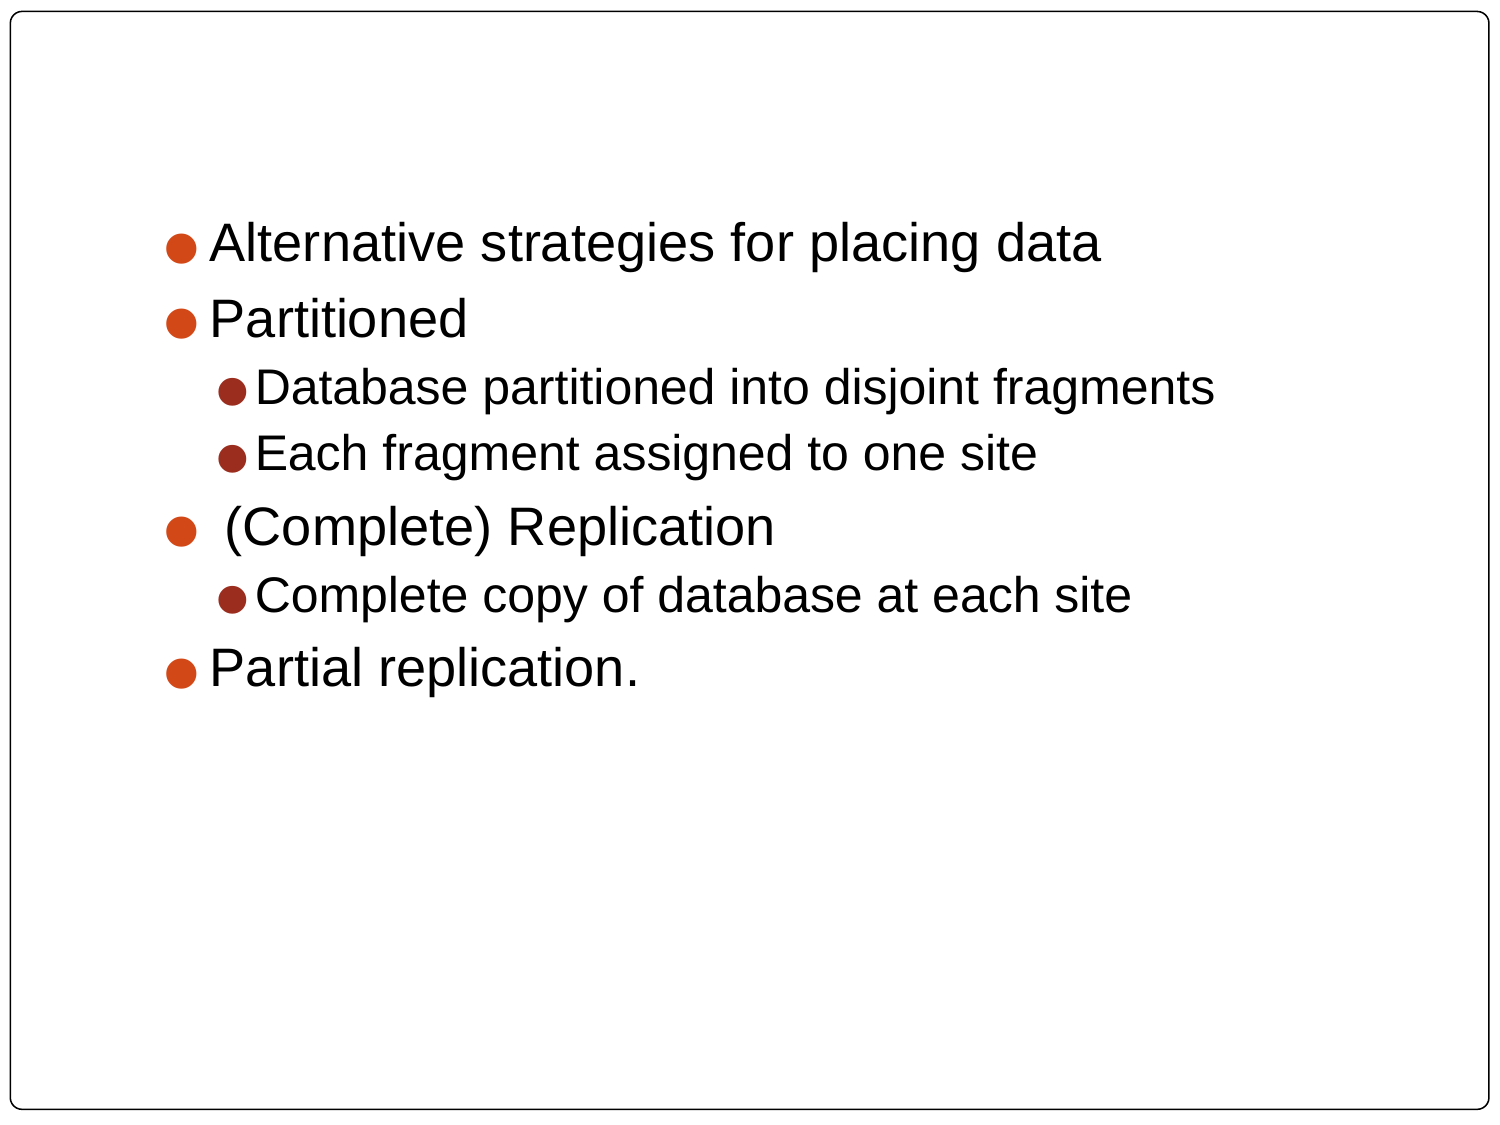

Alternative strategies for placing data
Partitioned
Database partitioned into disjoint fragments
Each fragment assigned to one site
 (Complete) Replication
Complete copy of database at each site
Partial replication.